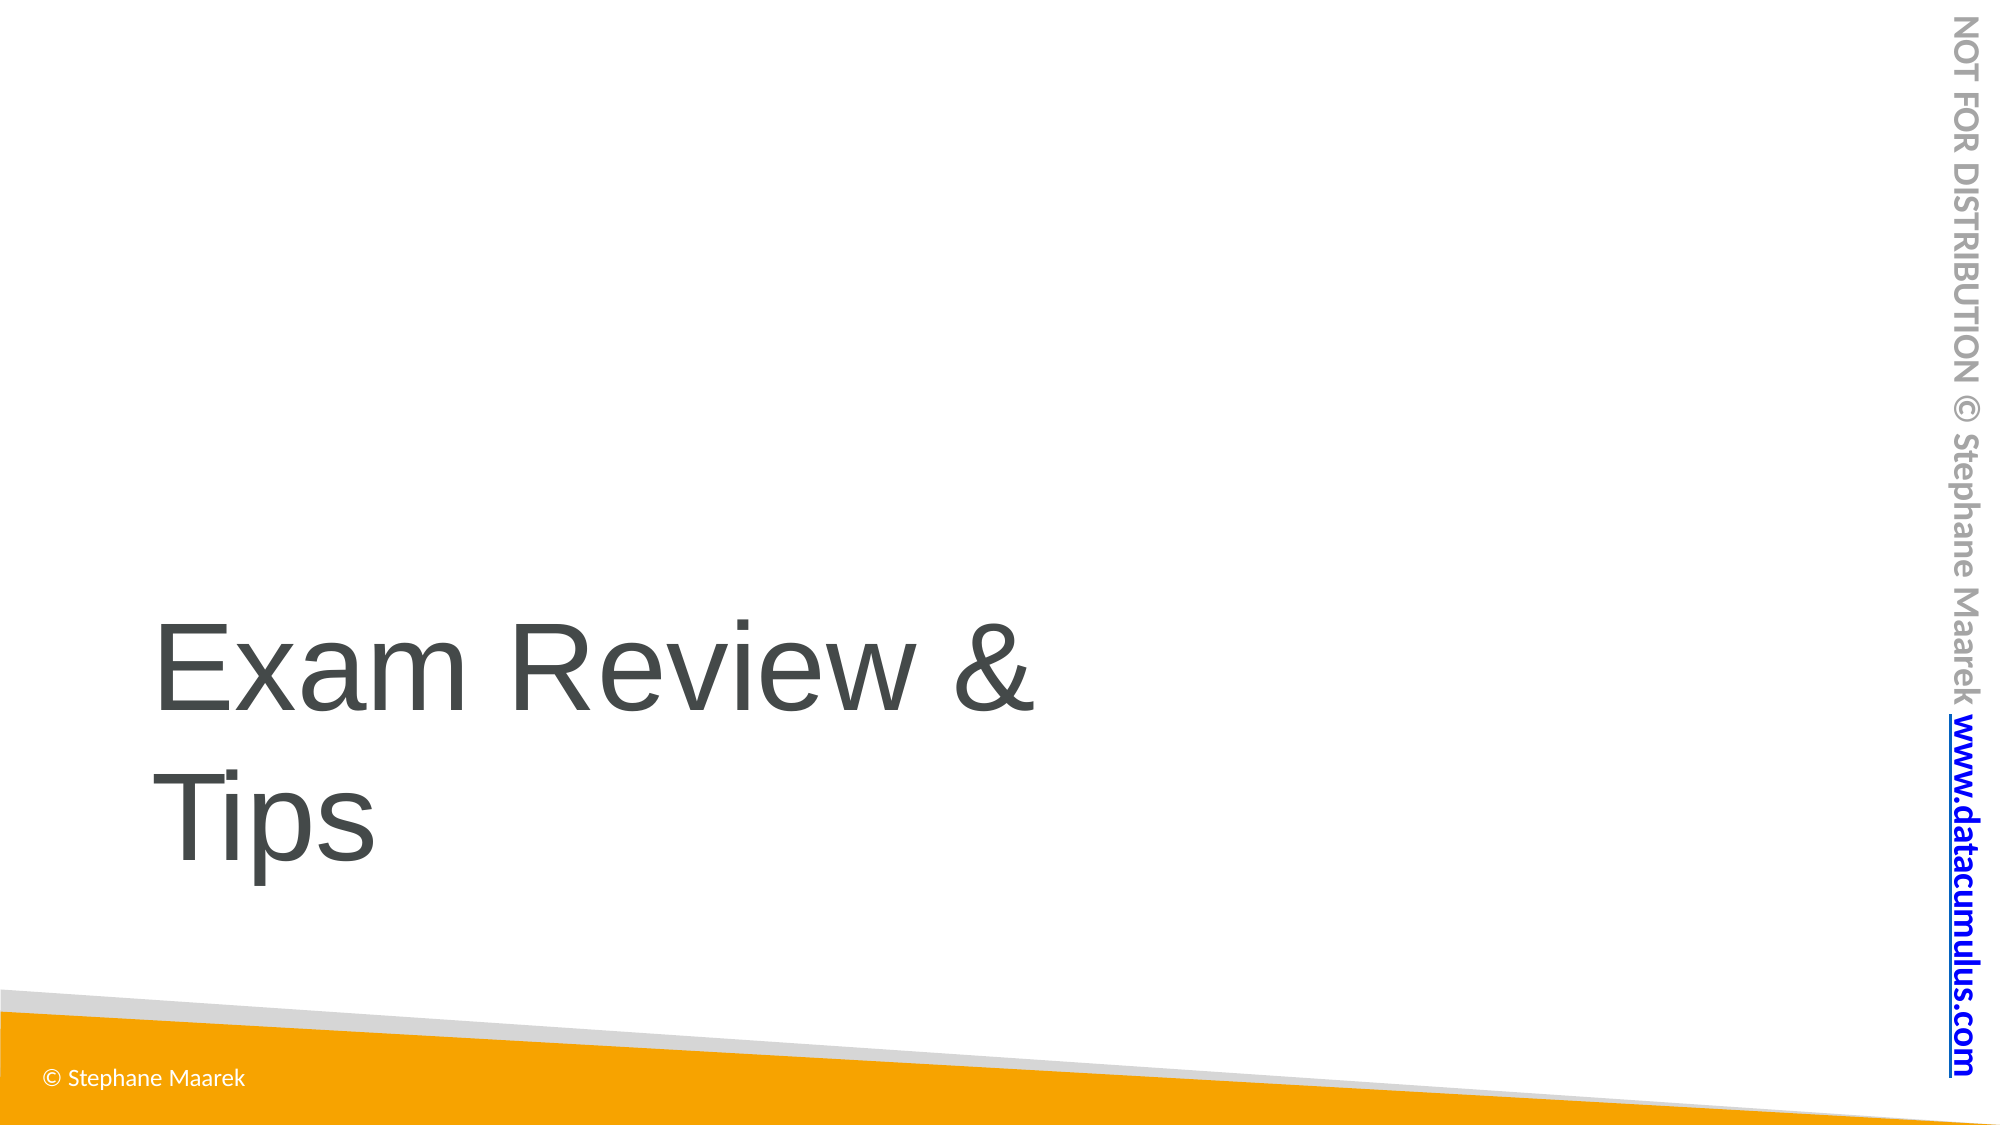

NOT FOR DISTRIBUTION © Stephane Maarek www.datacumulus.com
# Exam Review & Tips
© Stephane Maarek